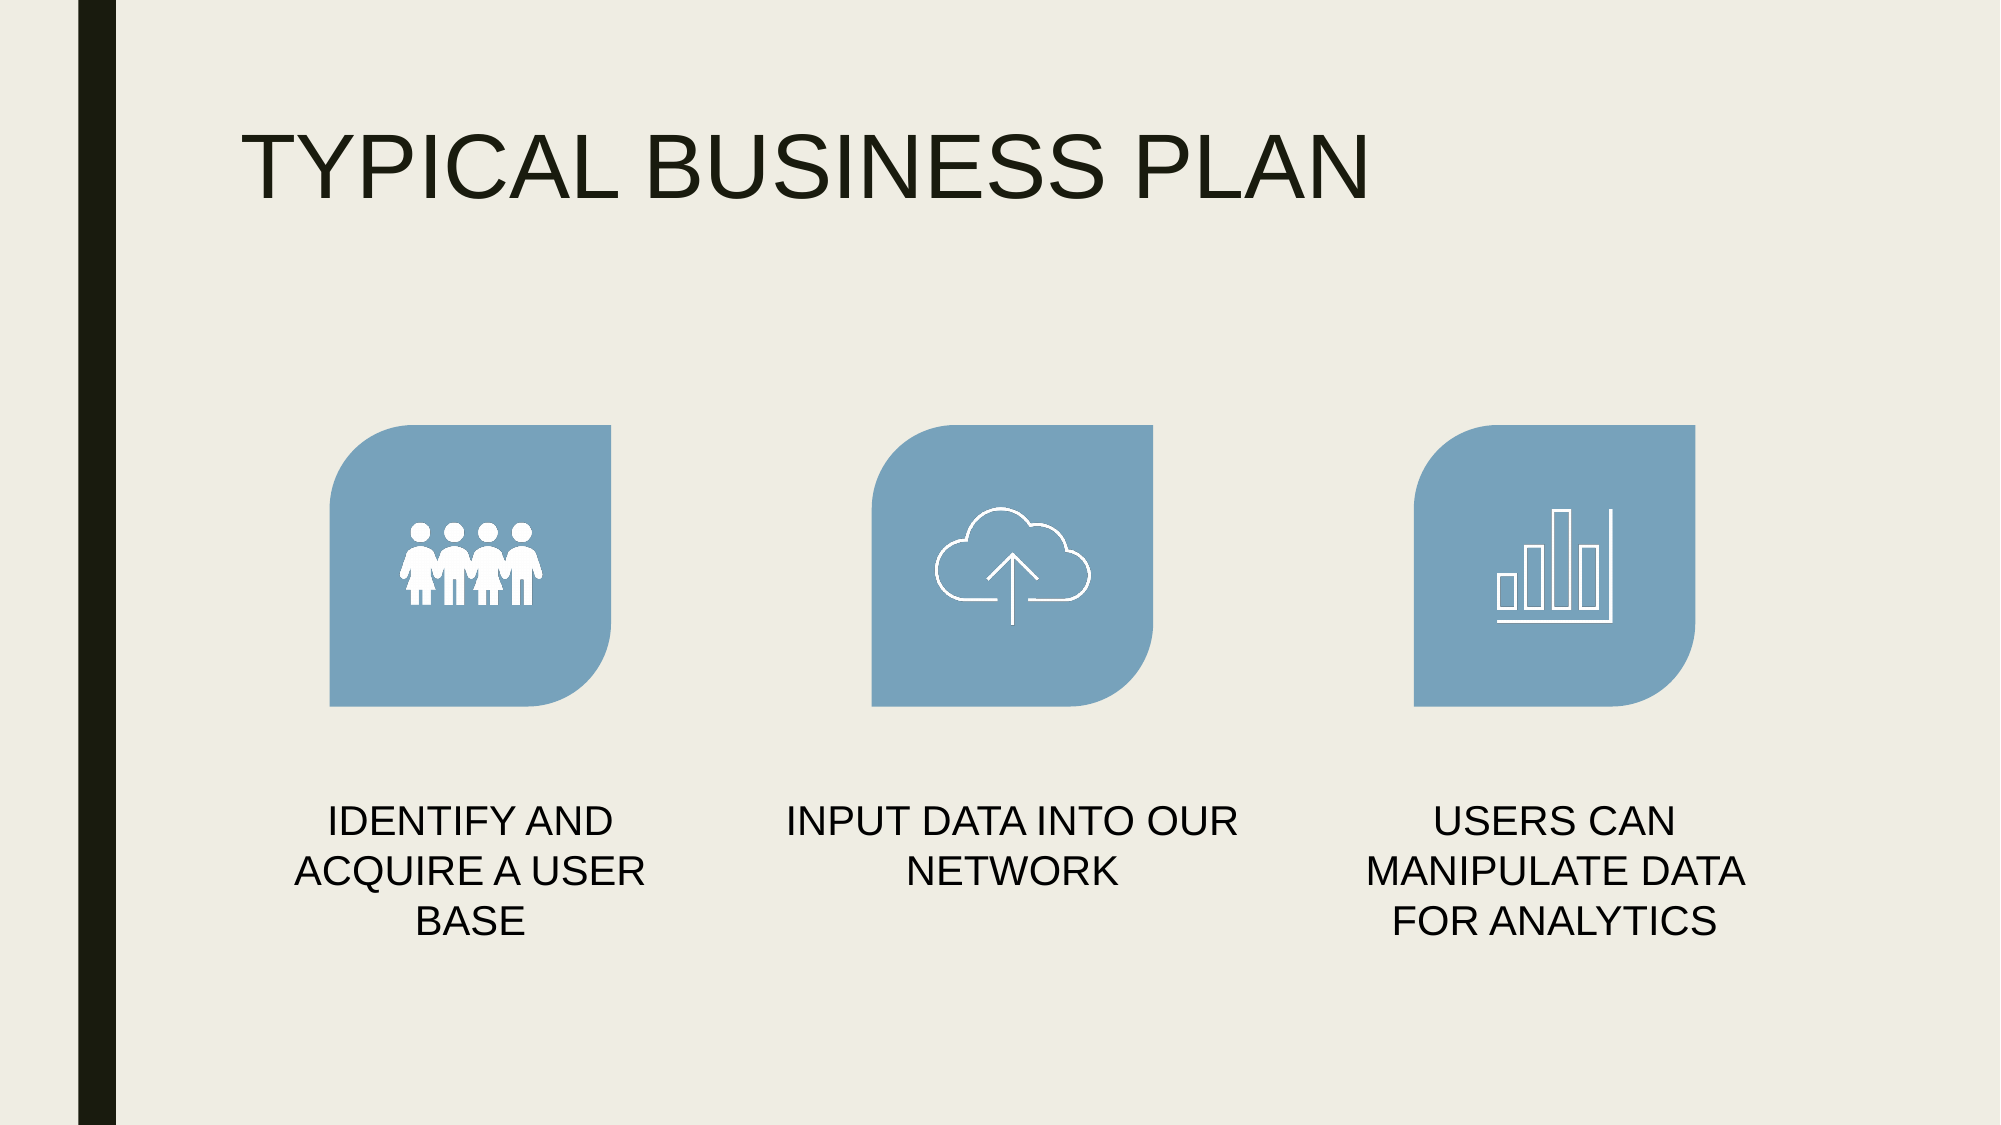

# TYPICAL BUSINESS PLAN
Identify and acquire a user base
Input data into our network
Users can manipulate data for analytics